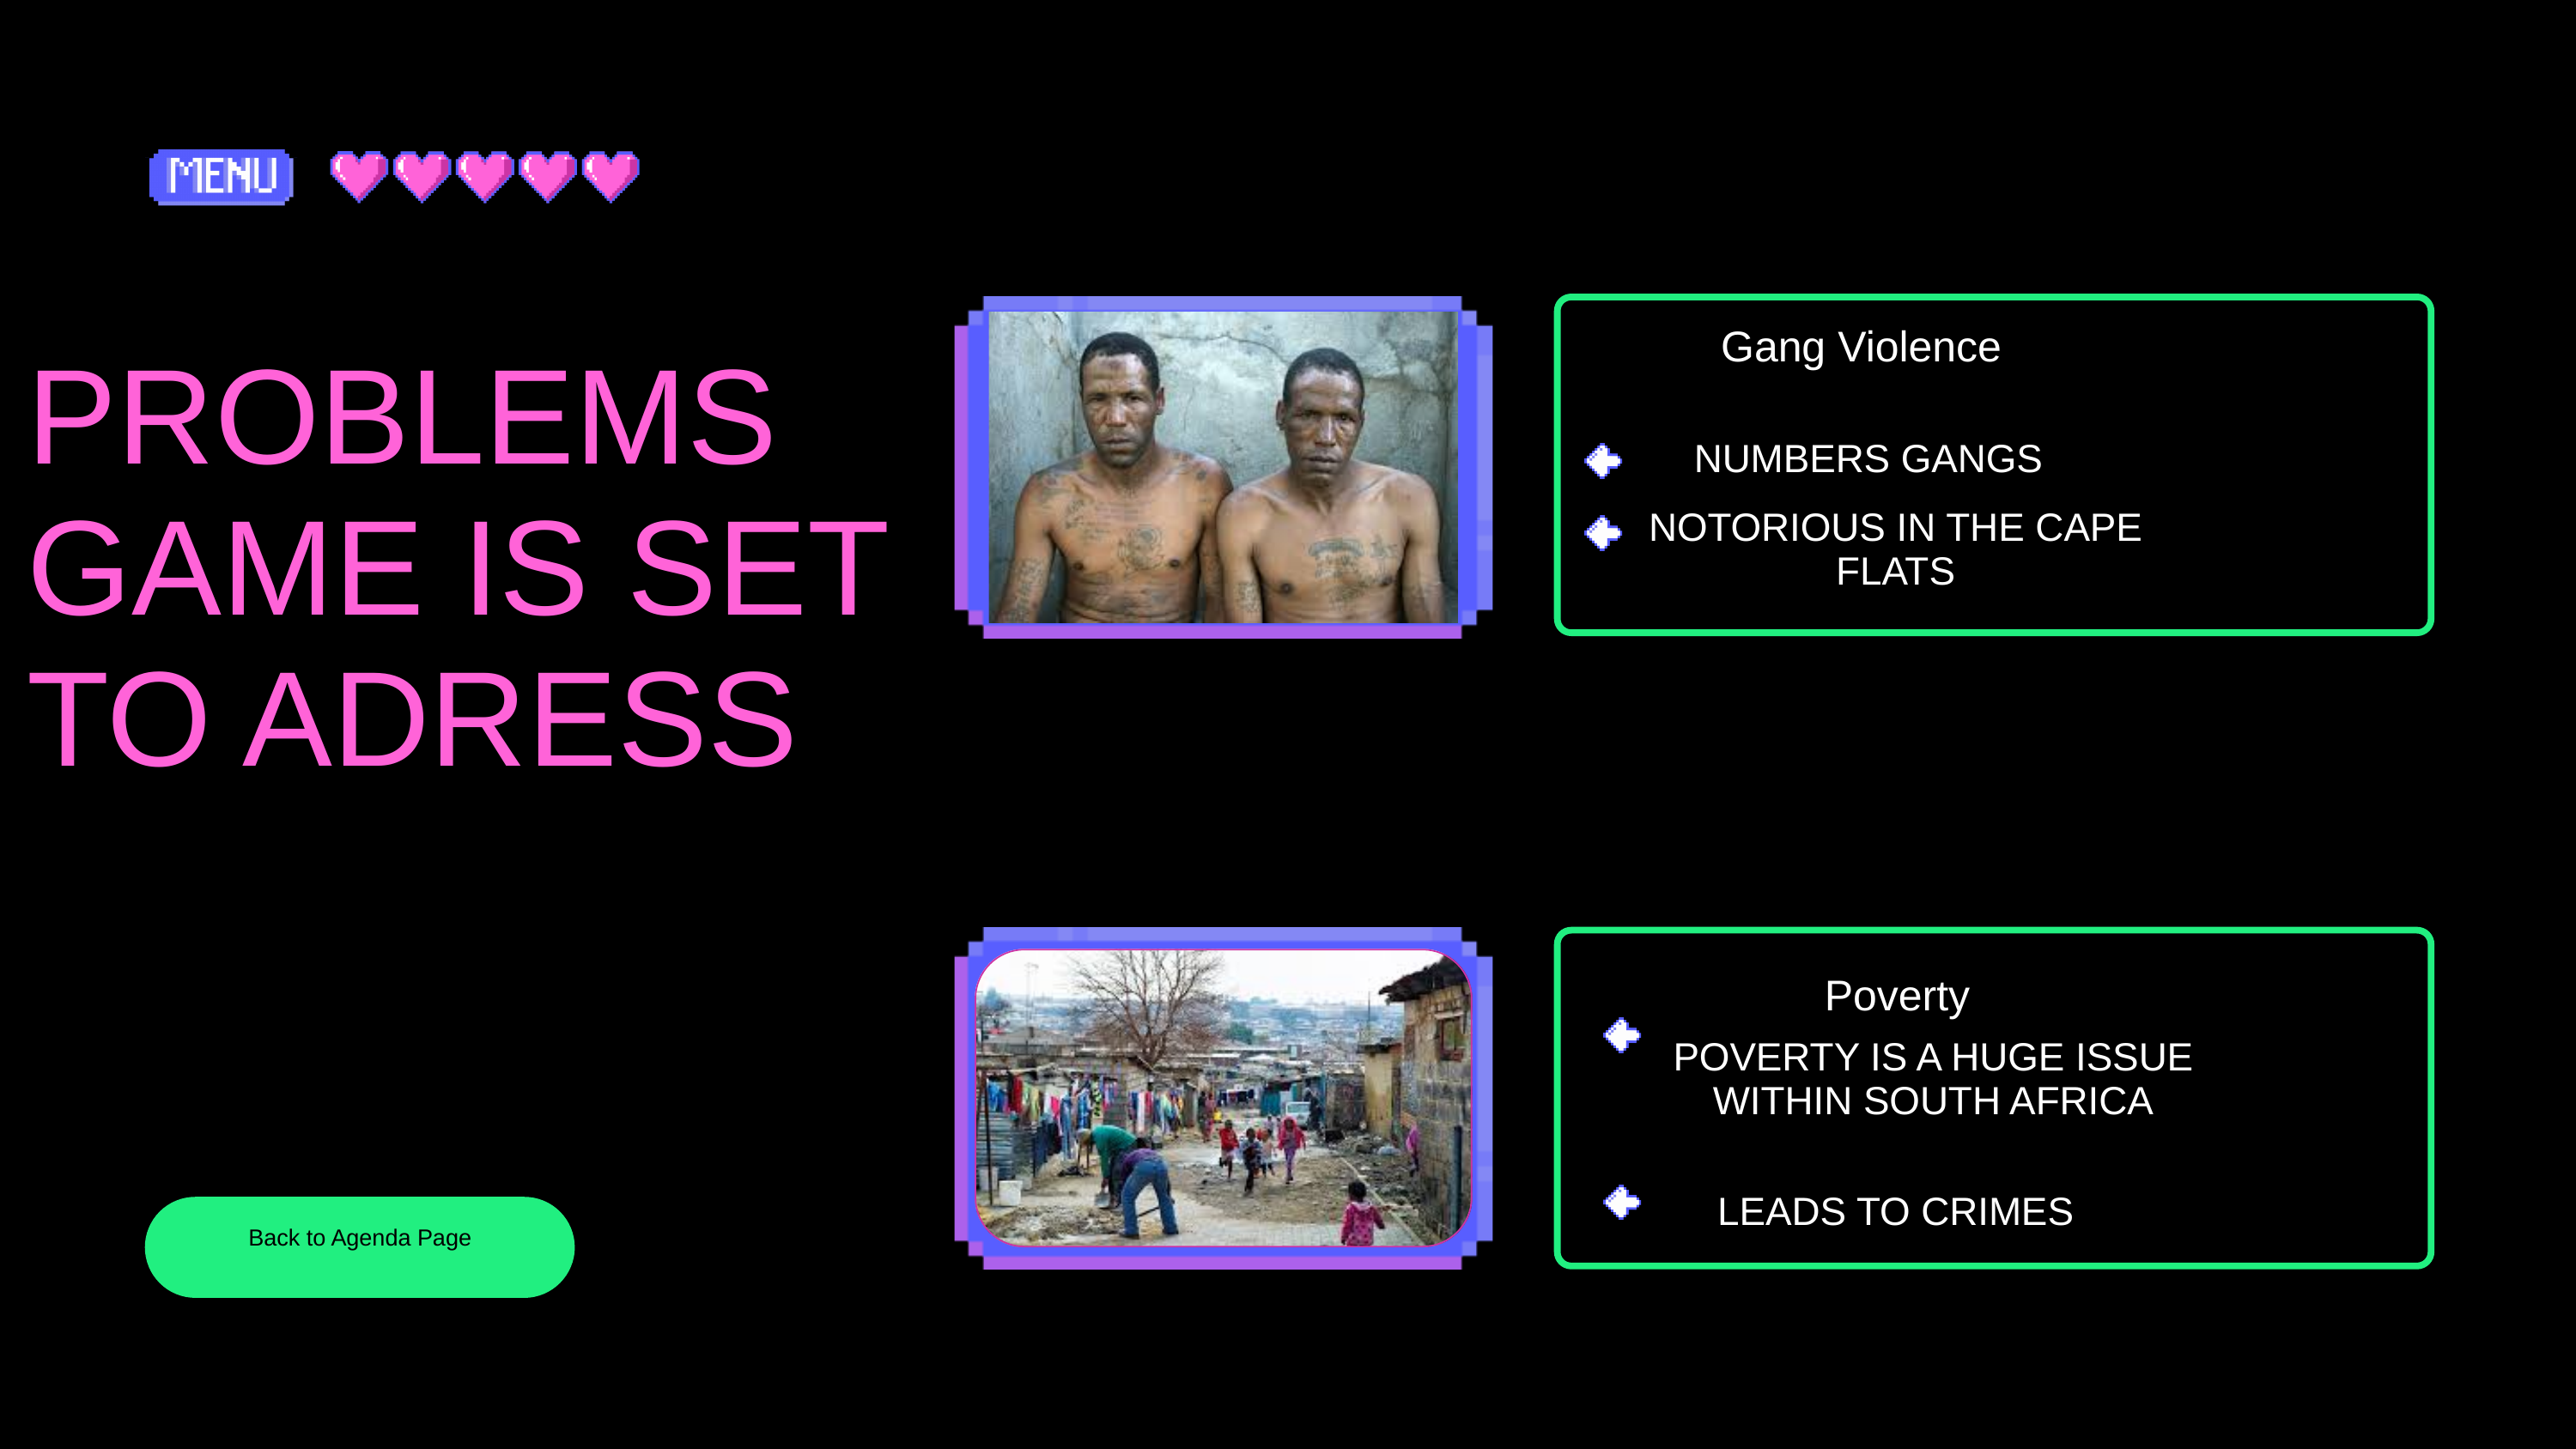

Gang Violence

PROBLEMS GAME IS SET TO ADRESS
NUMBERS GANGS

NOTORIOUS IN THE CAPE FLATS

Poverty

POVERTY IS A HUGE ISSUE WITHIN SOUTH AFRICA

LEADS TO CRIMES

Back to Agenda Page